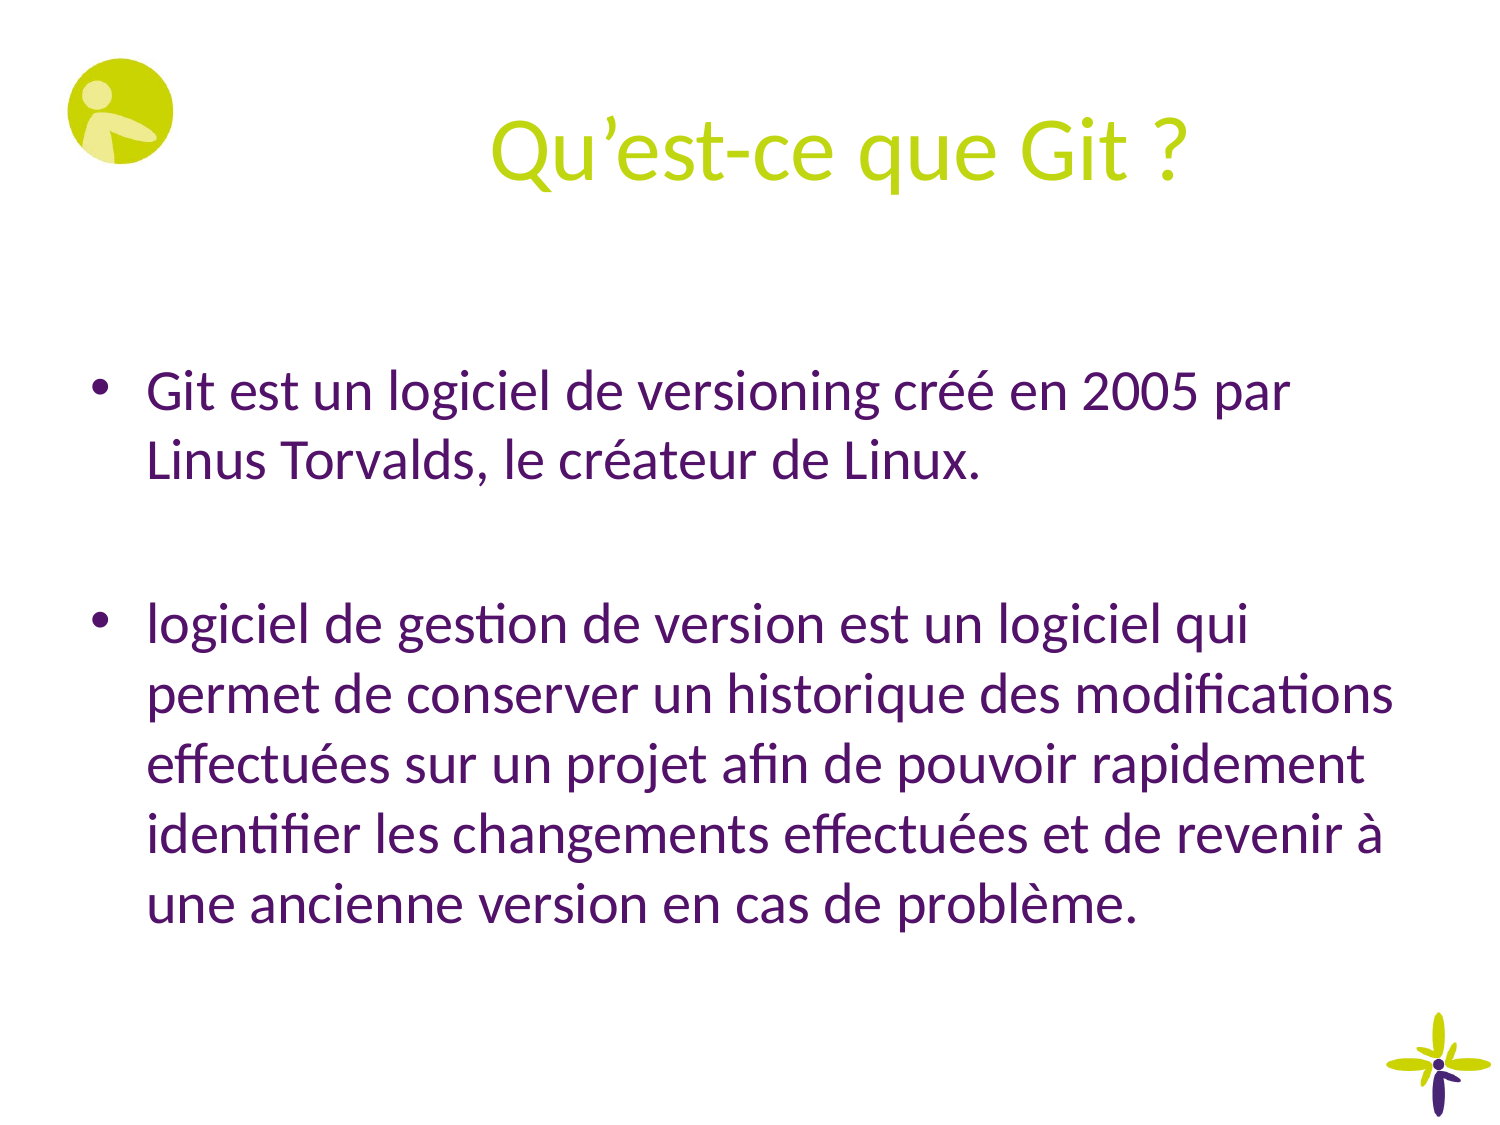

# Qu’est-ce que Git ?

Git est un logiciel de versioning créé en 2005 par Linus Torvalds, le créateur de Linux.

logiciel de gestion de version est un logiciel qui permet de conserver un historique des modifications effectuées sur un projet afin de pouvoir rapidement identifier les changements effectuées et de revenir à une ancienne version en cas de problème.